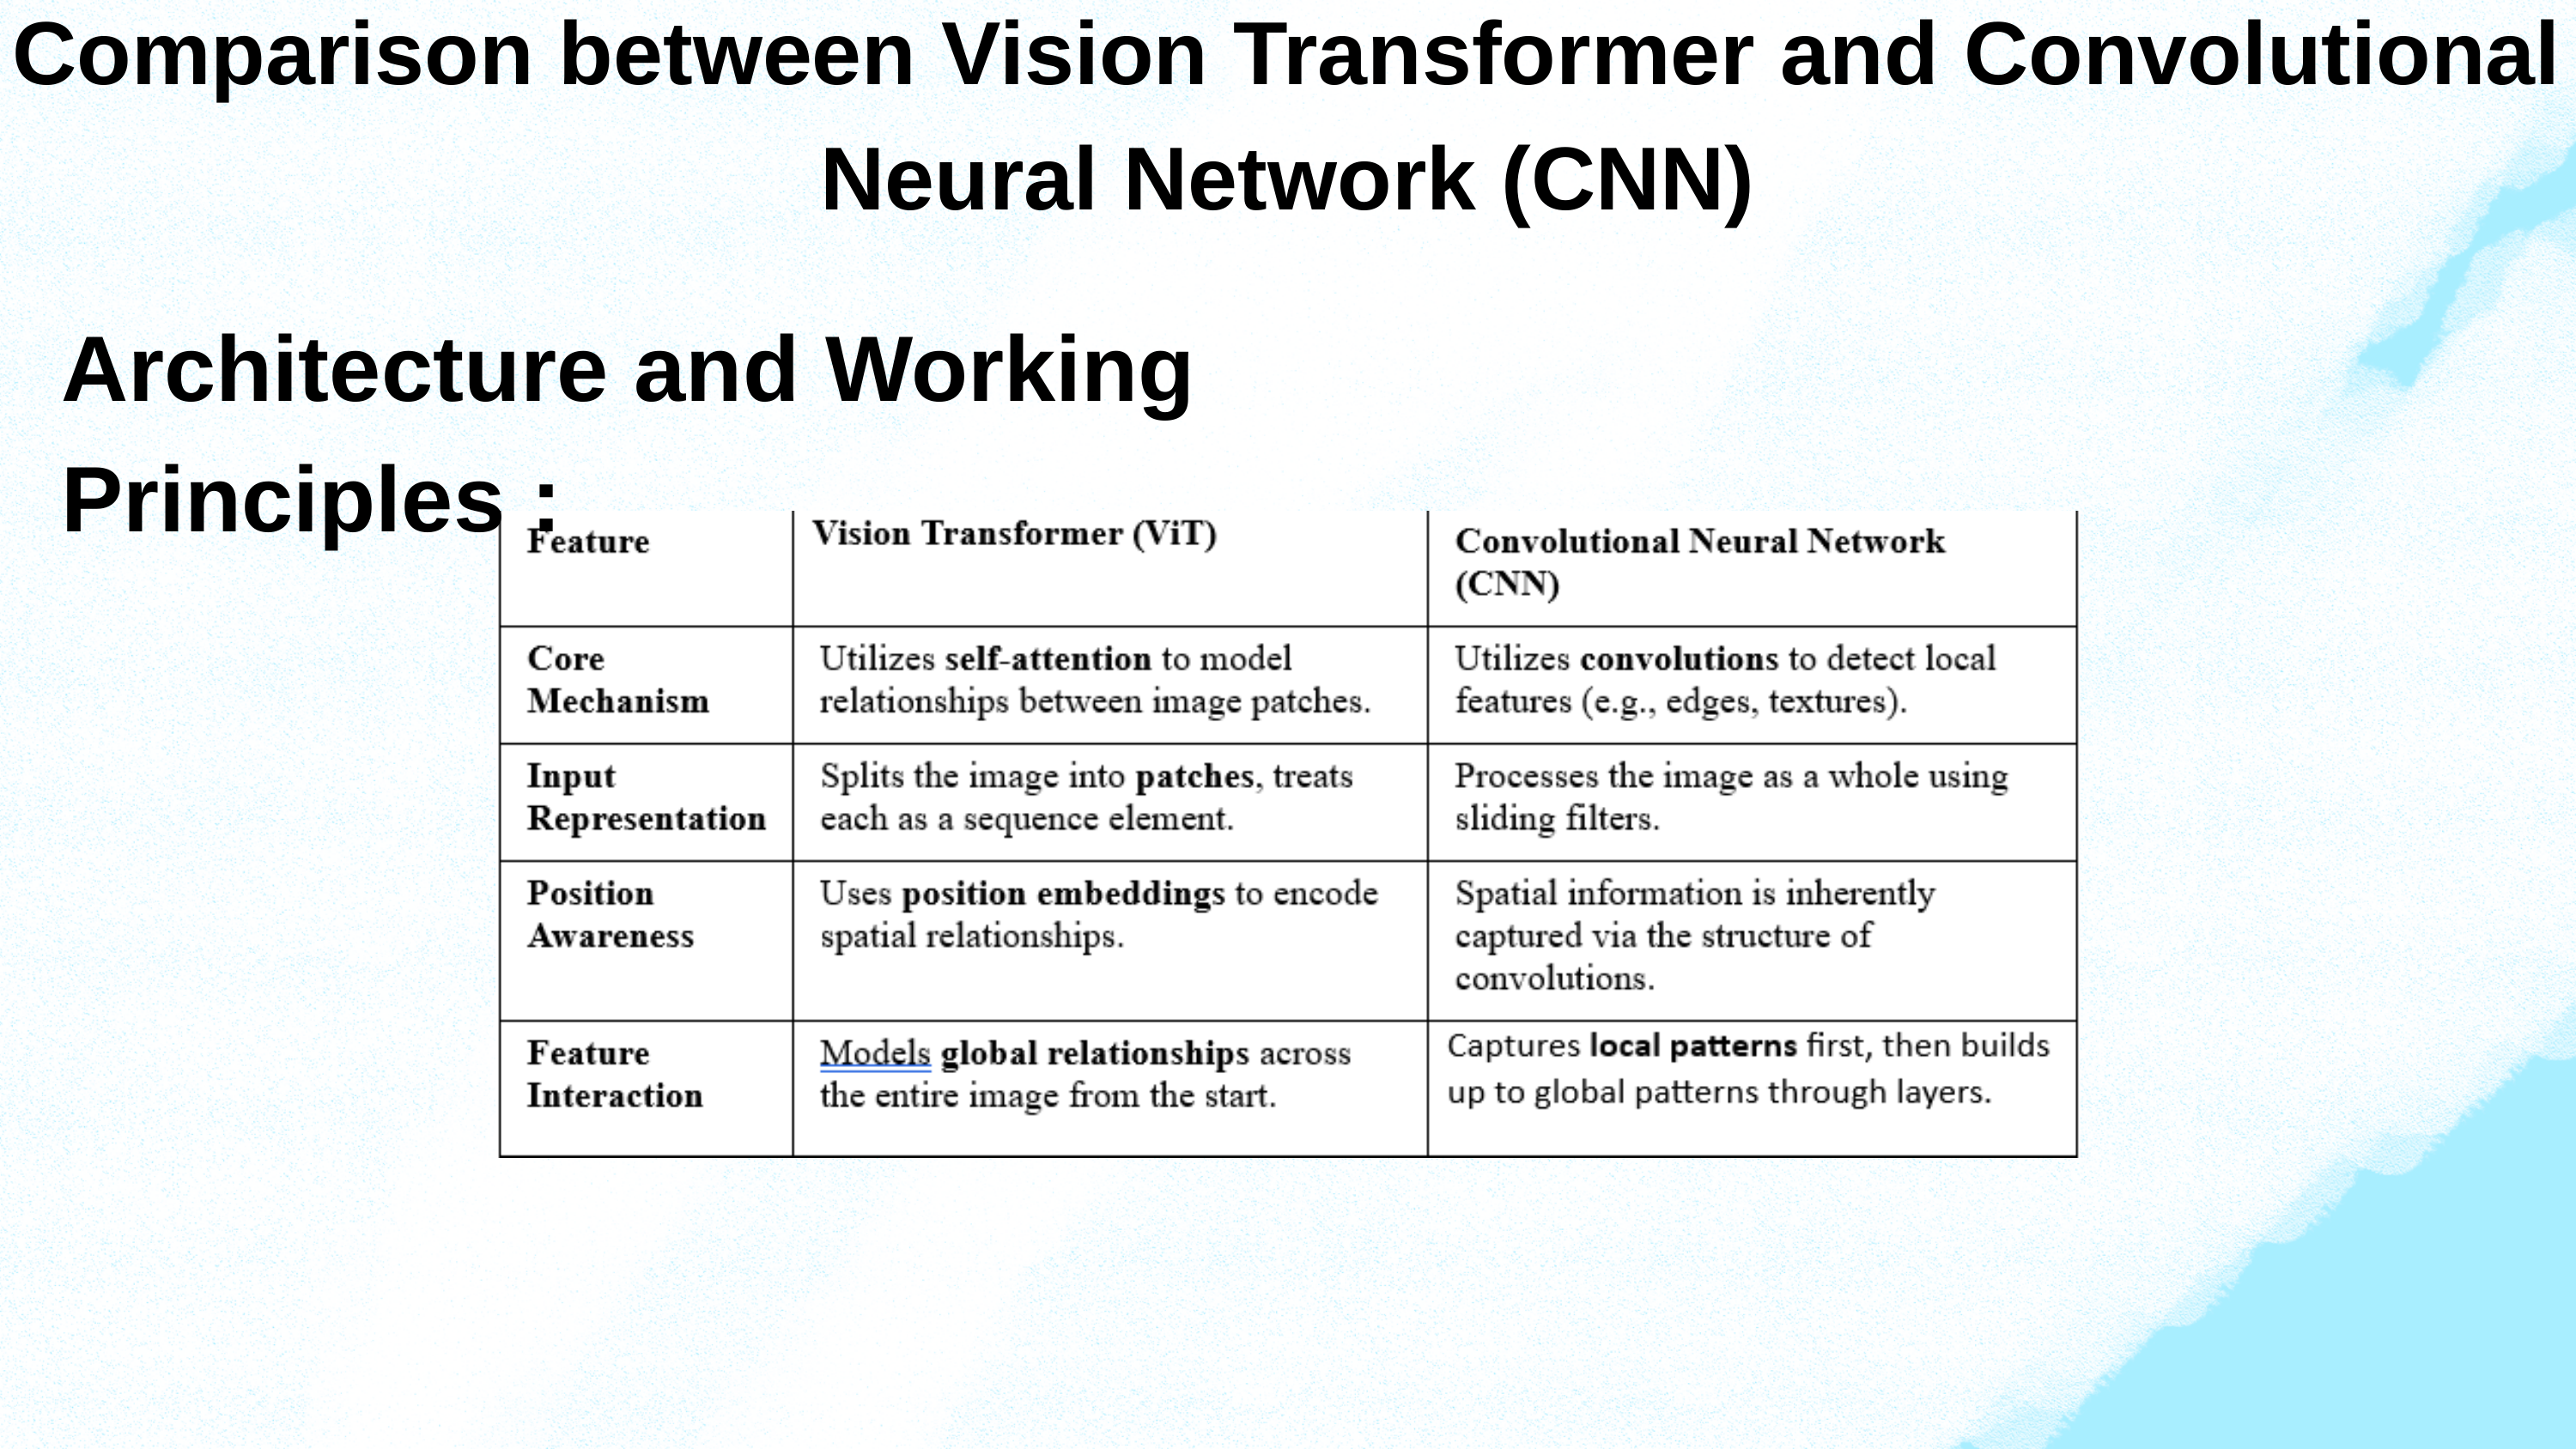

Comparison between Vision Transformer and Convolutional Neural Network (CNN)
Architecture and Working Principles :